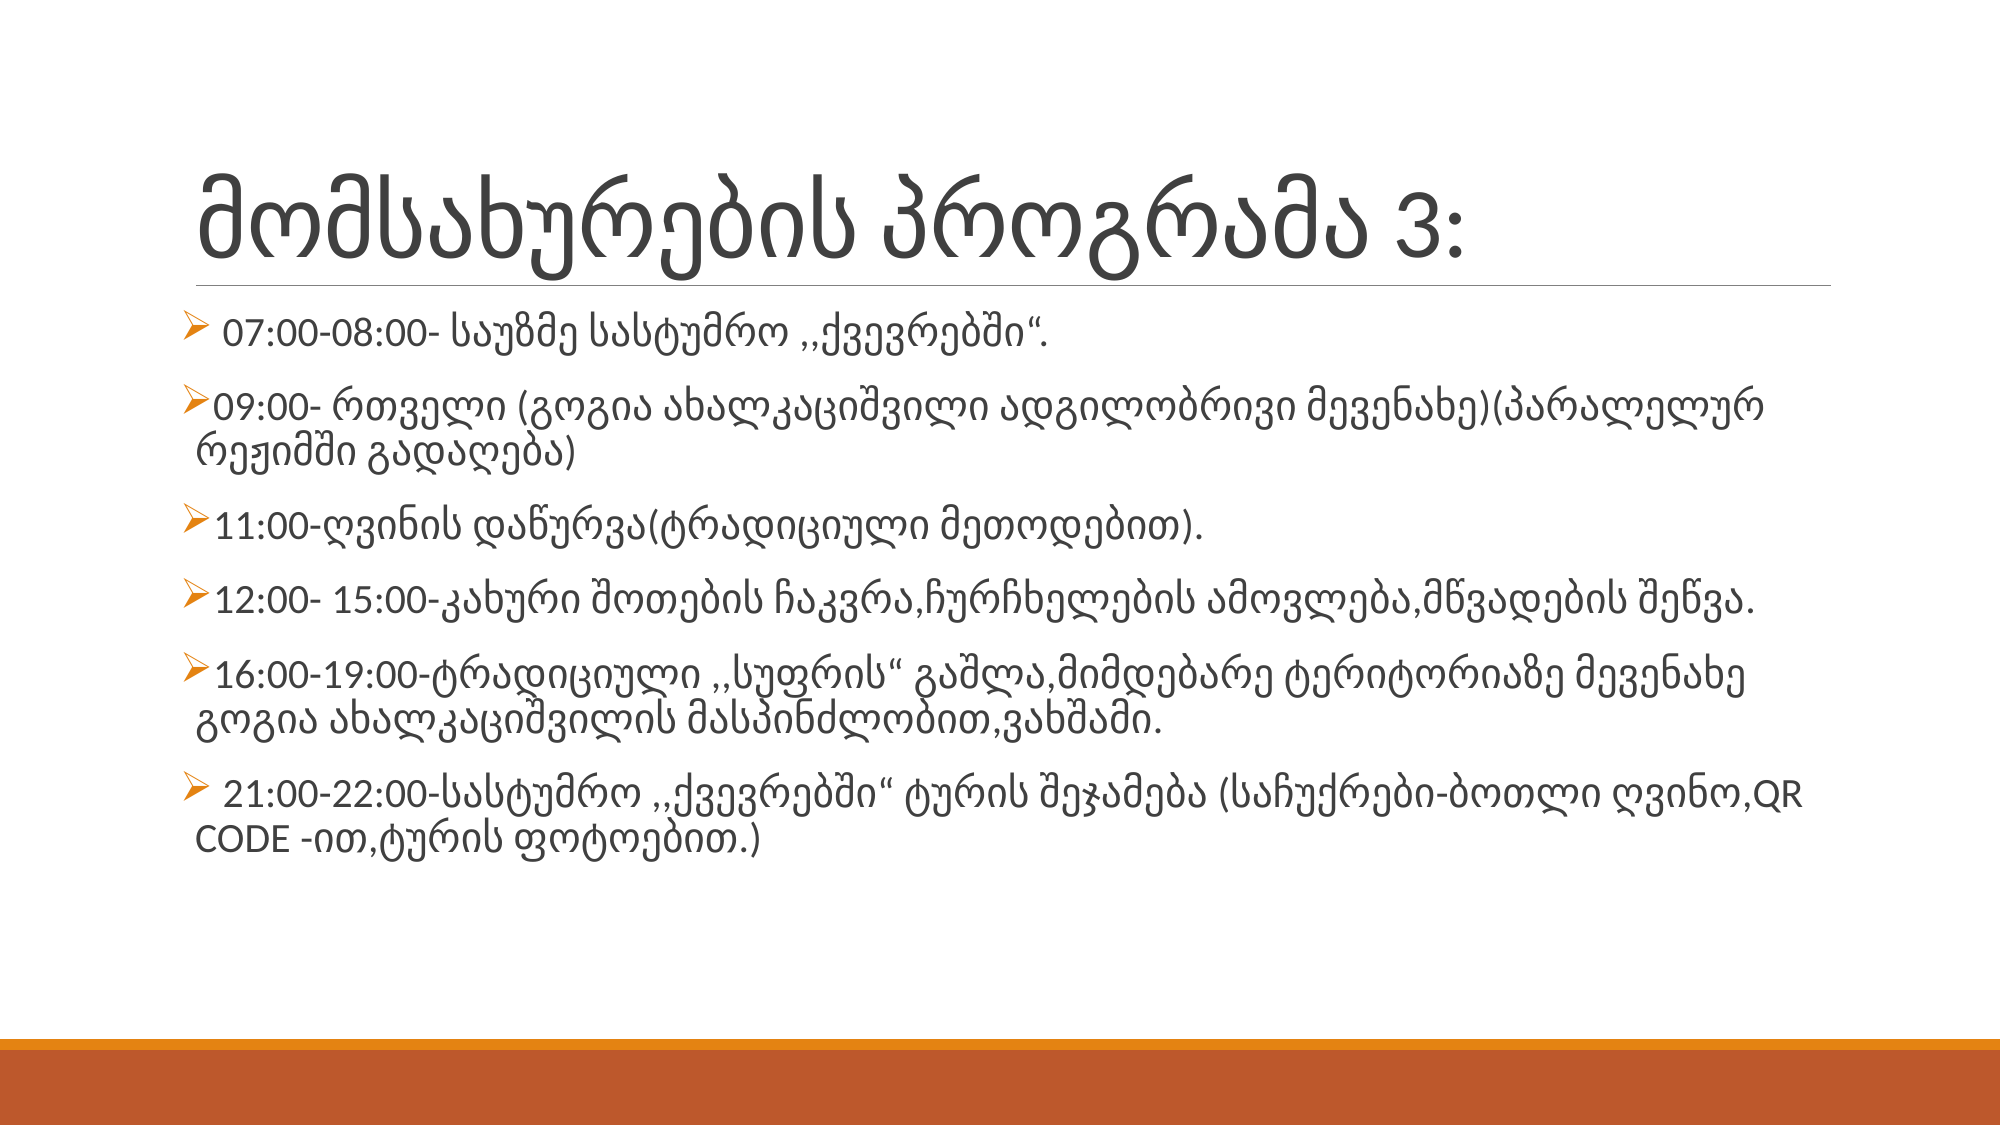

# მომსახურების პროგრამა 3:
 07:00-08:00- საუზმე სასტუმრო ,,ქვევრებში“.
09:00- რთველი (გოგია ახალკაციშვილი ადგილობრივი მევენახე)(პარალელურ რეჟიმში გადაღება)
11:00-ღვინის დაწურვა(ტრადიციული მეთოდებით).
12:00- 15:00-კახური შოთების ჩაკვრა,ჩურჩხელების ამოვლება,მწვადების შეწვა.
16:00-19:00-ტრადიციული ,,სუფრის“ გაშლა,მიმდებარე ტერიტორიაზე მევენახე გოგია ახალკაციშვილის მასპინძლობით,ვახშამი.
 21:00-22:00-სასტუმრო ,,ქვევრებში“ ტურის შეჯამება (საჩუქრები-ბოთლი ღვინო,QR CODE -ით,ტურის ფოტოებით.)